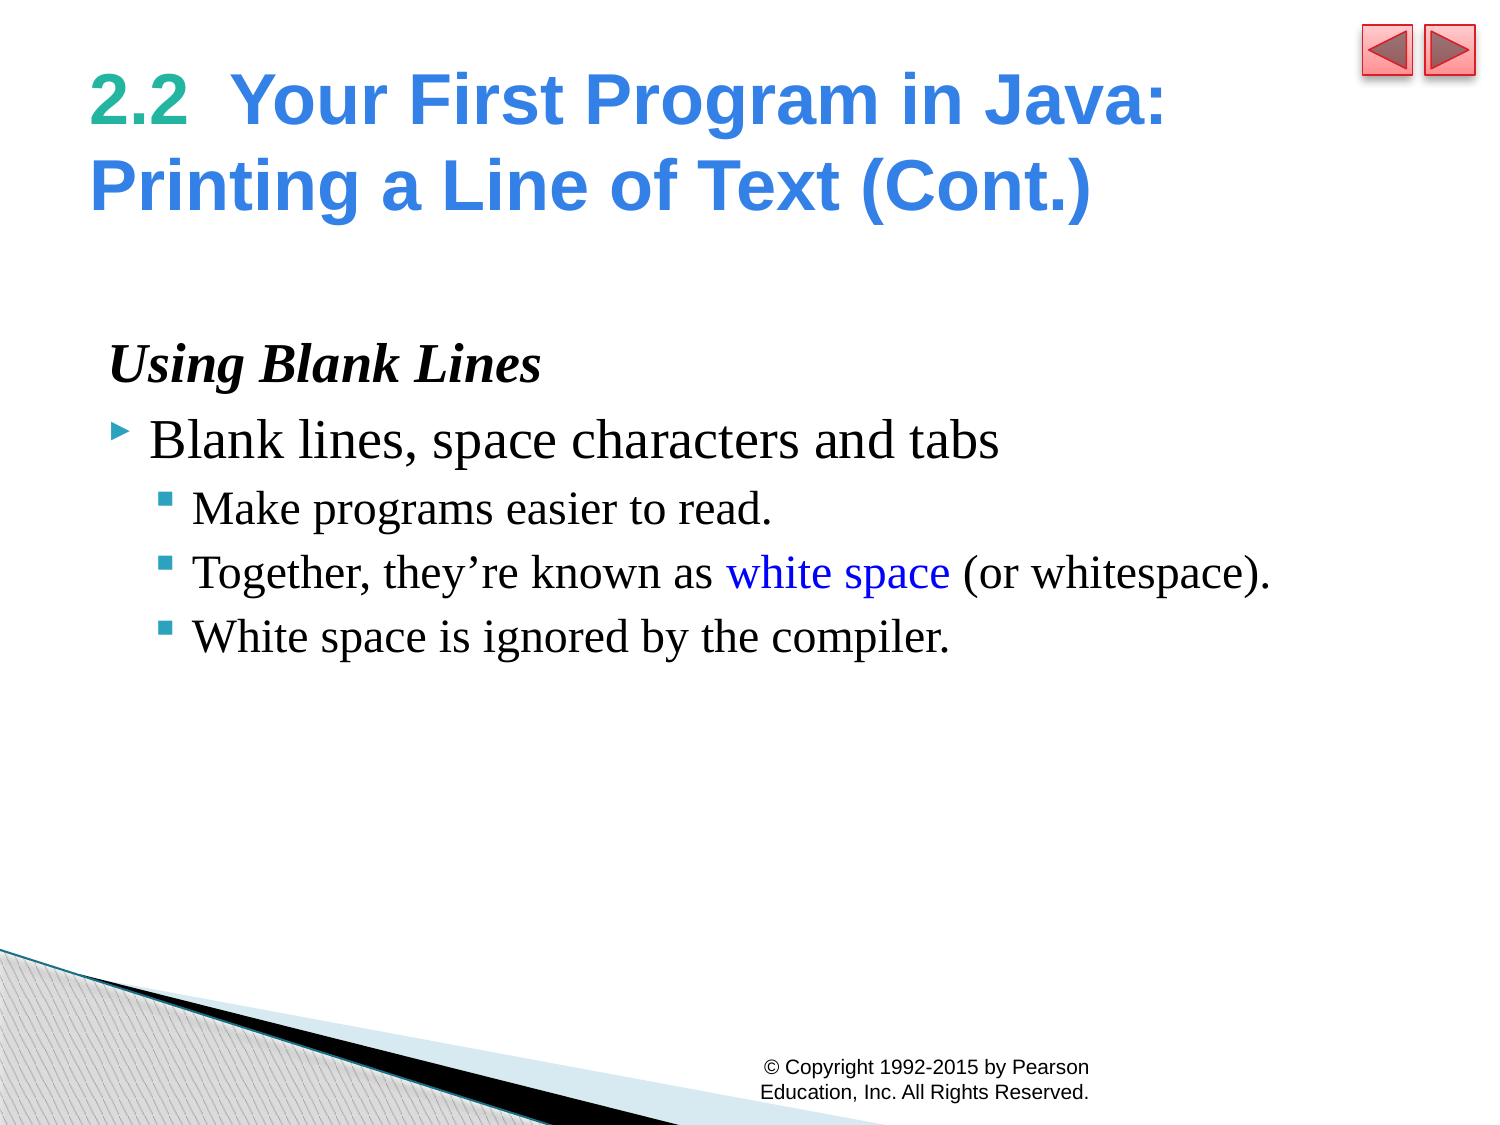

# 2.2  Your First Program in Java: Printing a Line of Text (Cont.)

Using Blank Lines
Blank lines, space characters and tabs
Make programs easier to read.
Together, they’re known as white space (or whitespace).
White space is ignored by the compiler.
© Copyright 1992-2015 by Pearson Education, Inc. All Rights Reserved.